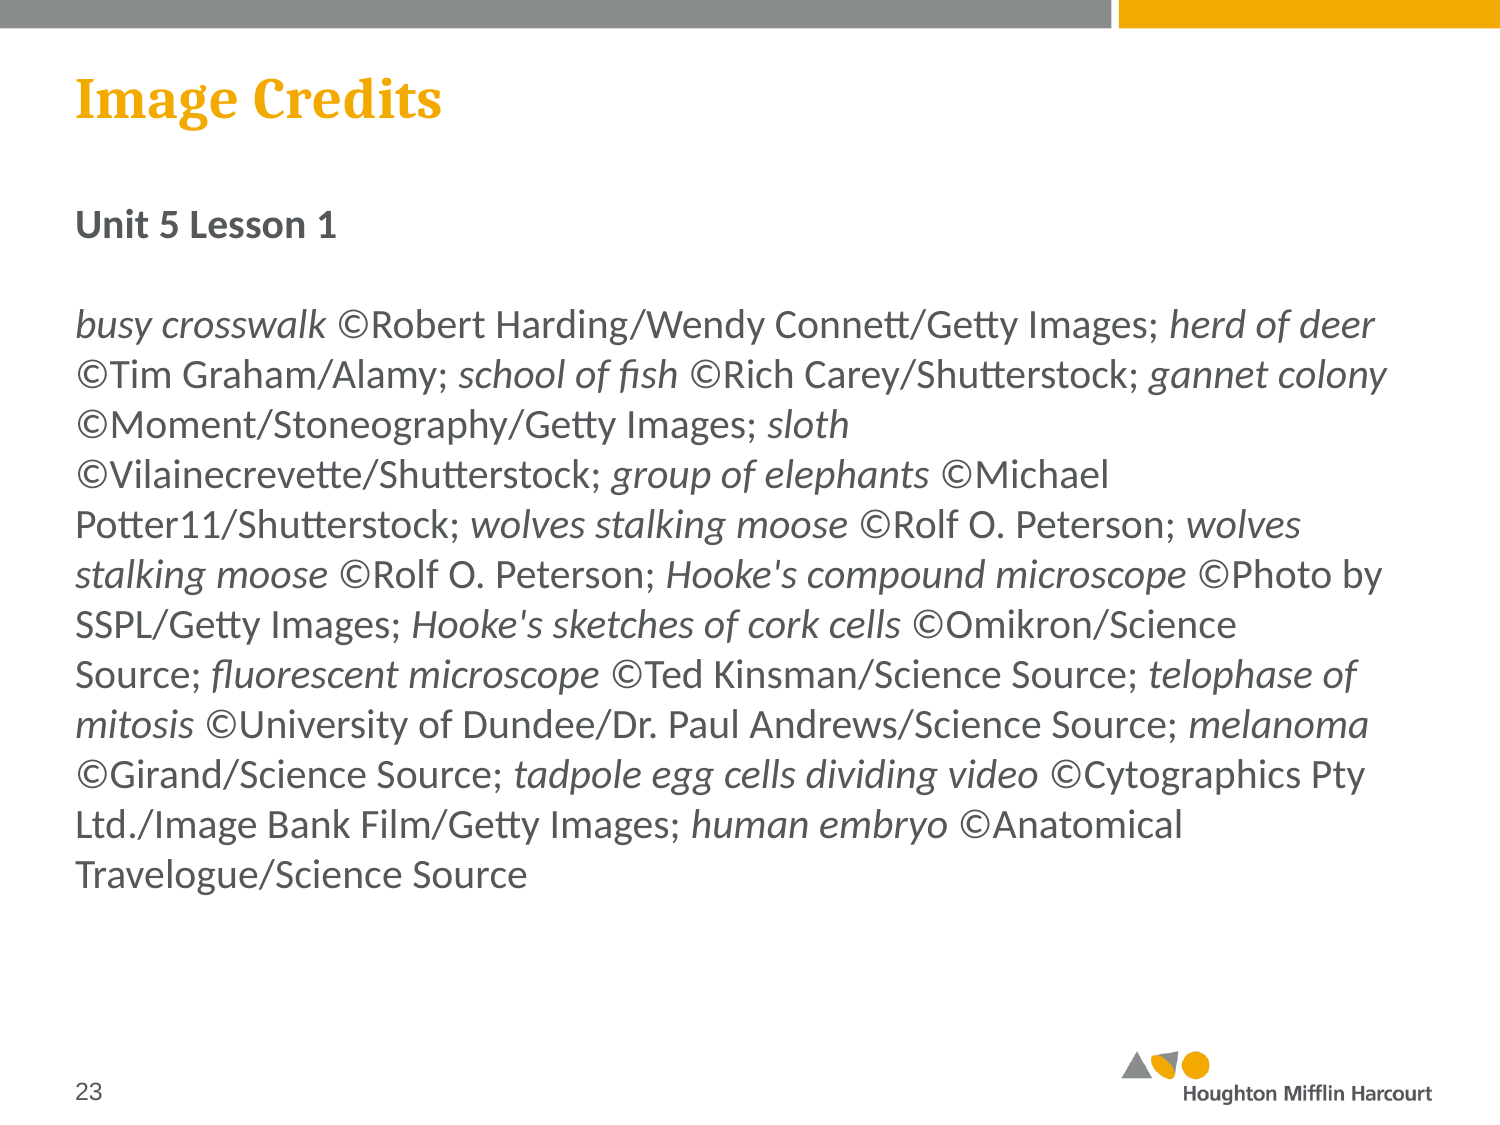

# Image Credits
Unit 5 Lesson 1

busy crosswalk ©Robert Harding/Wendy Connett/Getty Images; herd of deer ©Tim Graham/Alamy; school of fish ©Rich Carey/Shutterstock; gannet colony ©Moment/Stoneography/Getty Images; sloth ©Vilainecrevette/Shutterstock; group of elephants ©Michael Potter11/Shutterstock; wolves stalking moose ©Rolf O. Peterson; wolves stalking moose ©Rolf O. Peterson; Hooke's compound microscope ©Photo by SSPL/Getty Images; Hooke's sketches of cork cells ©Omikron/Science Source; fluorescent microscope ©Ted Kinsman/Science Source; telophase of mitosis ©University of Dundee/Dr. Paul Andrews/Science Source; melanoma ©Girand/Science Source; tadpole egg cells dividing video ©Cytographics Pty Ltd./Image Bank Film/Getty Images; human embryo ©Anatomical Travelogue/Science Source

23